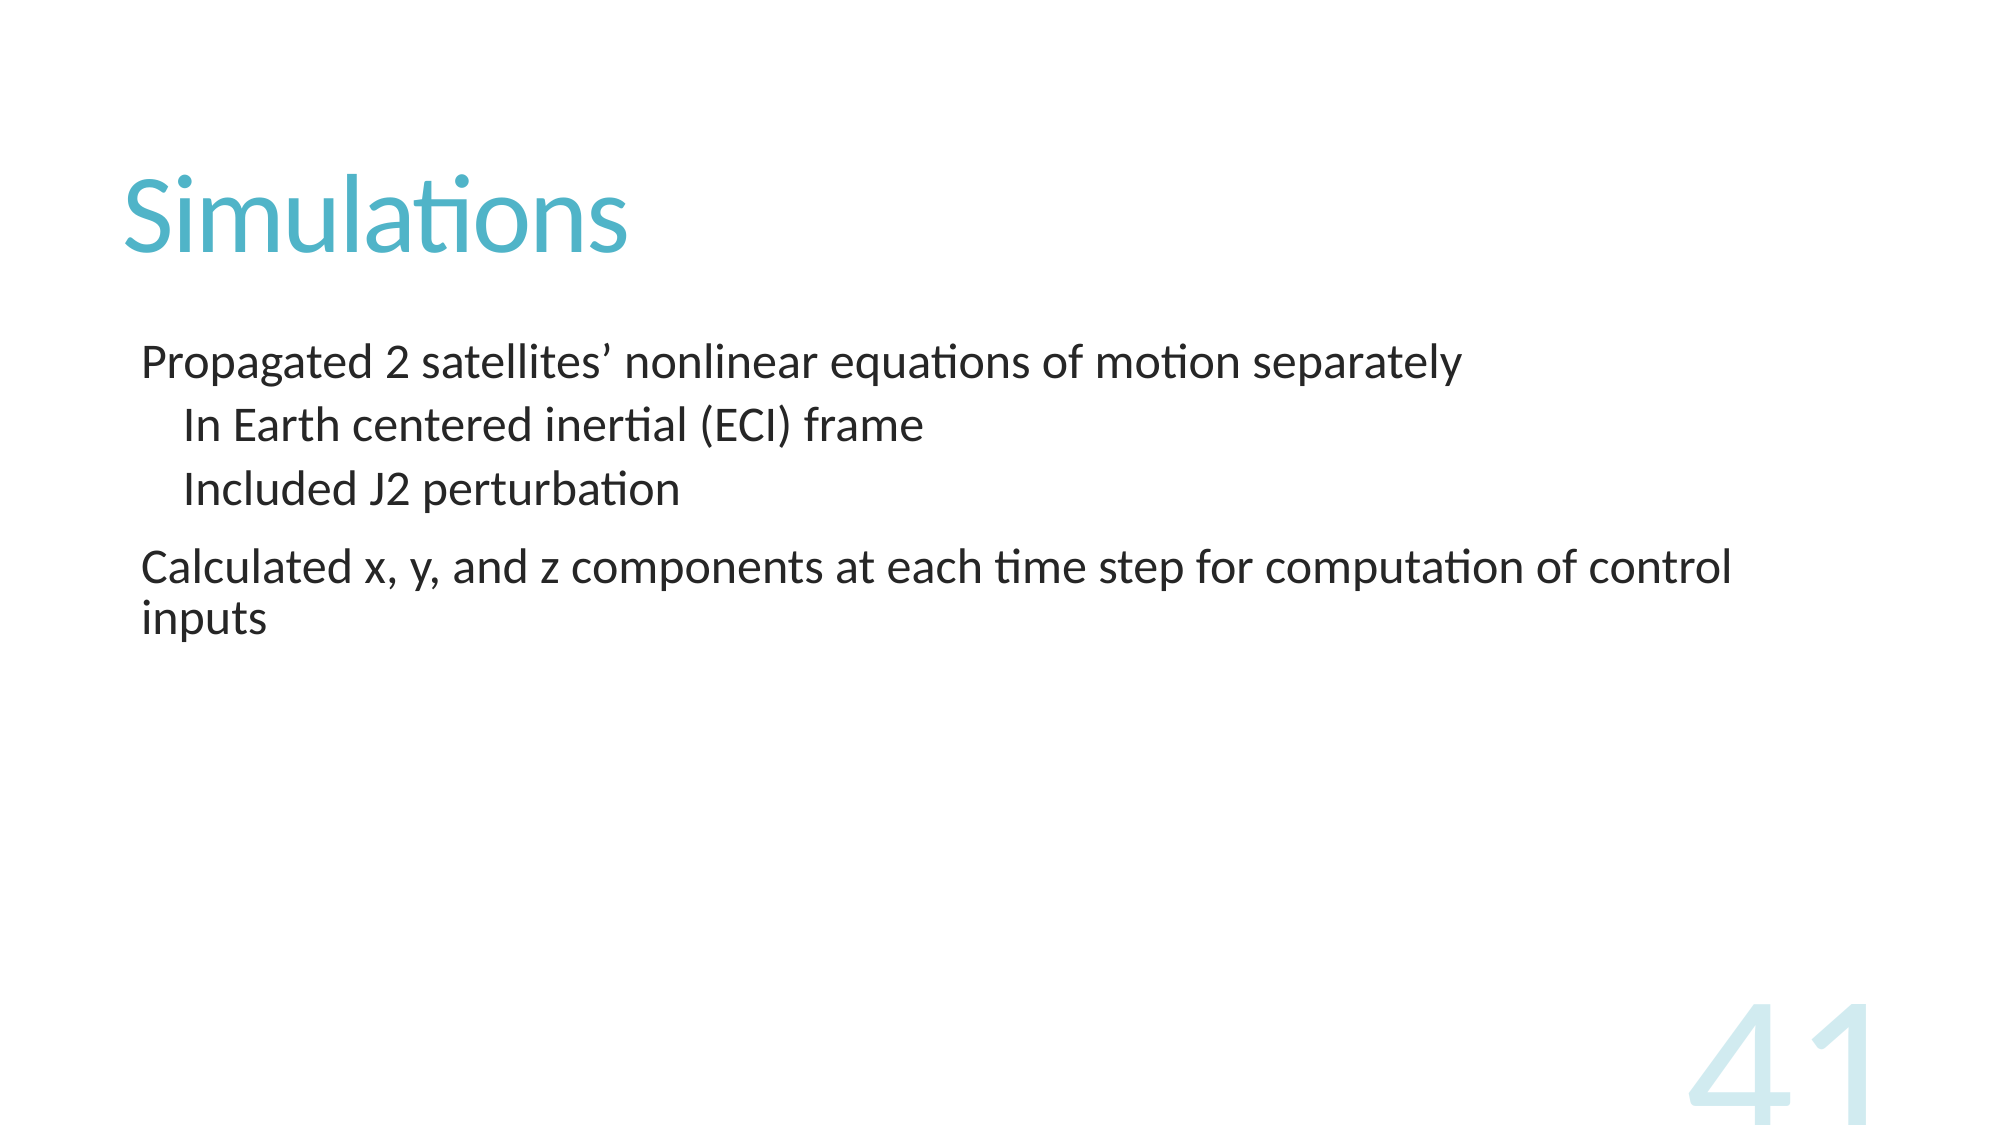

# Simulations
Propagated 2 satellites’ nonlinear equations of motion separately
In Earth centered inertial (ECI) frame
Included J2 perturbation
Calculated x, y, and z components at each time step for computation of control inputs

41